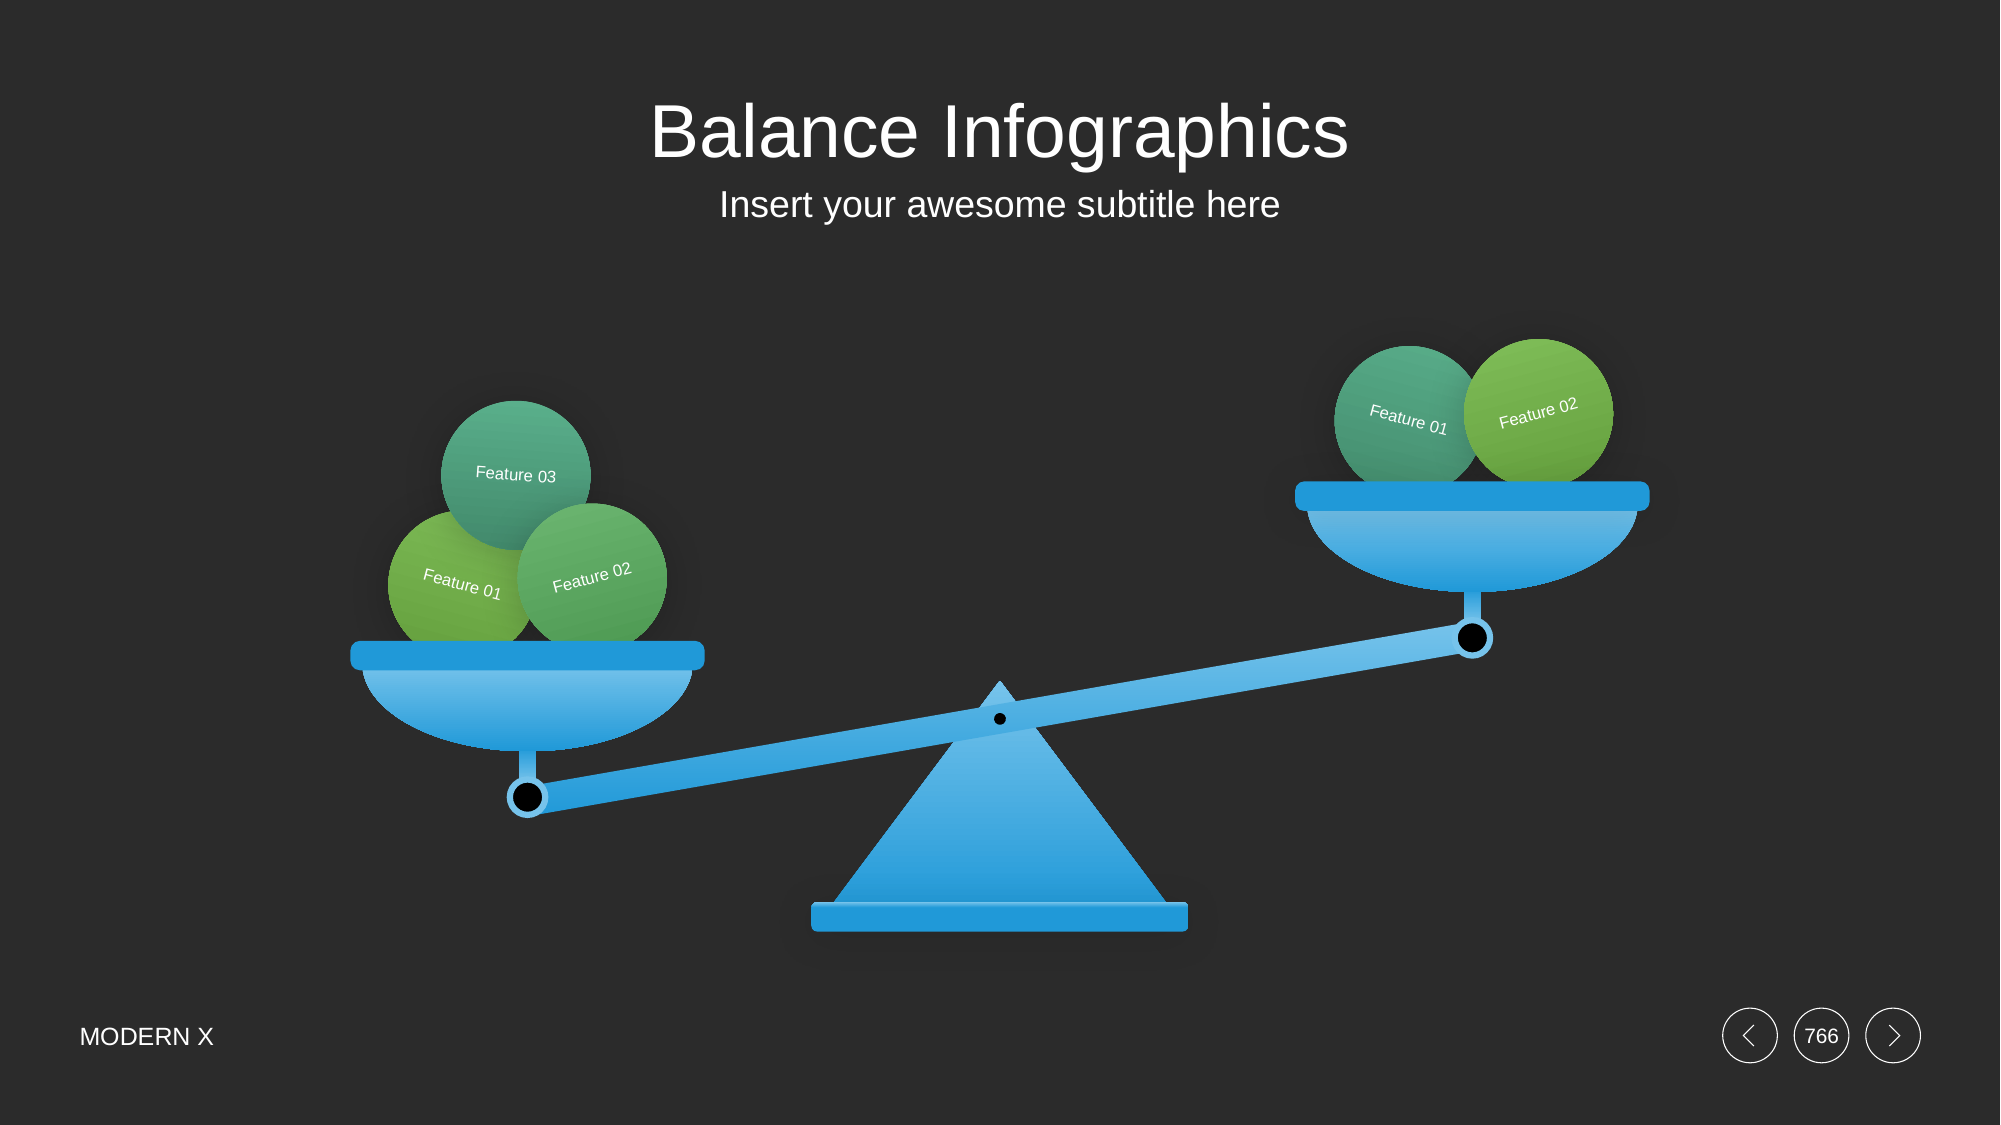

# Balance Infographics
Insert your awesome subtitle here

Feature 02
Feature 01
Feature 03

Feature 02
Feature 01